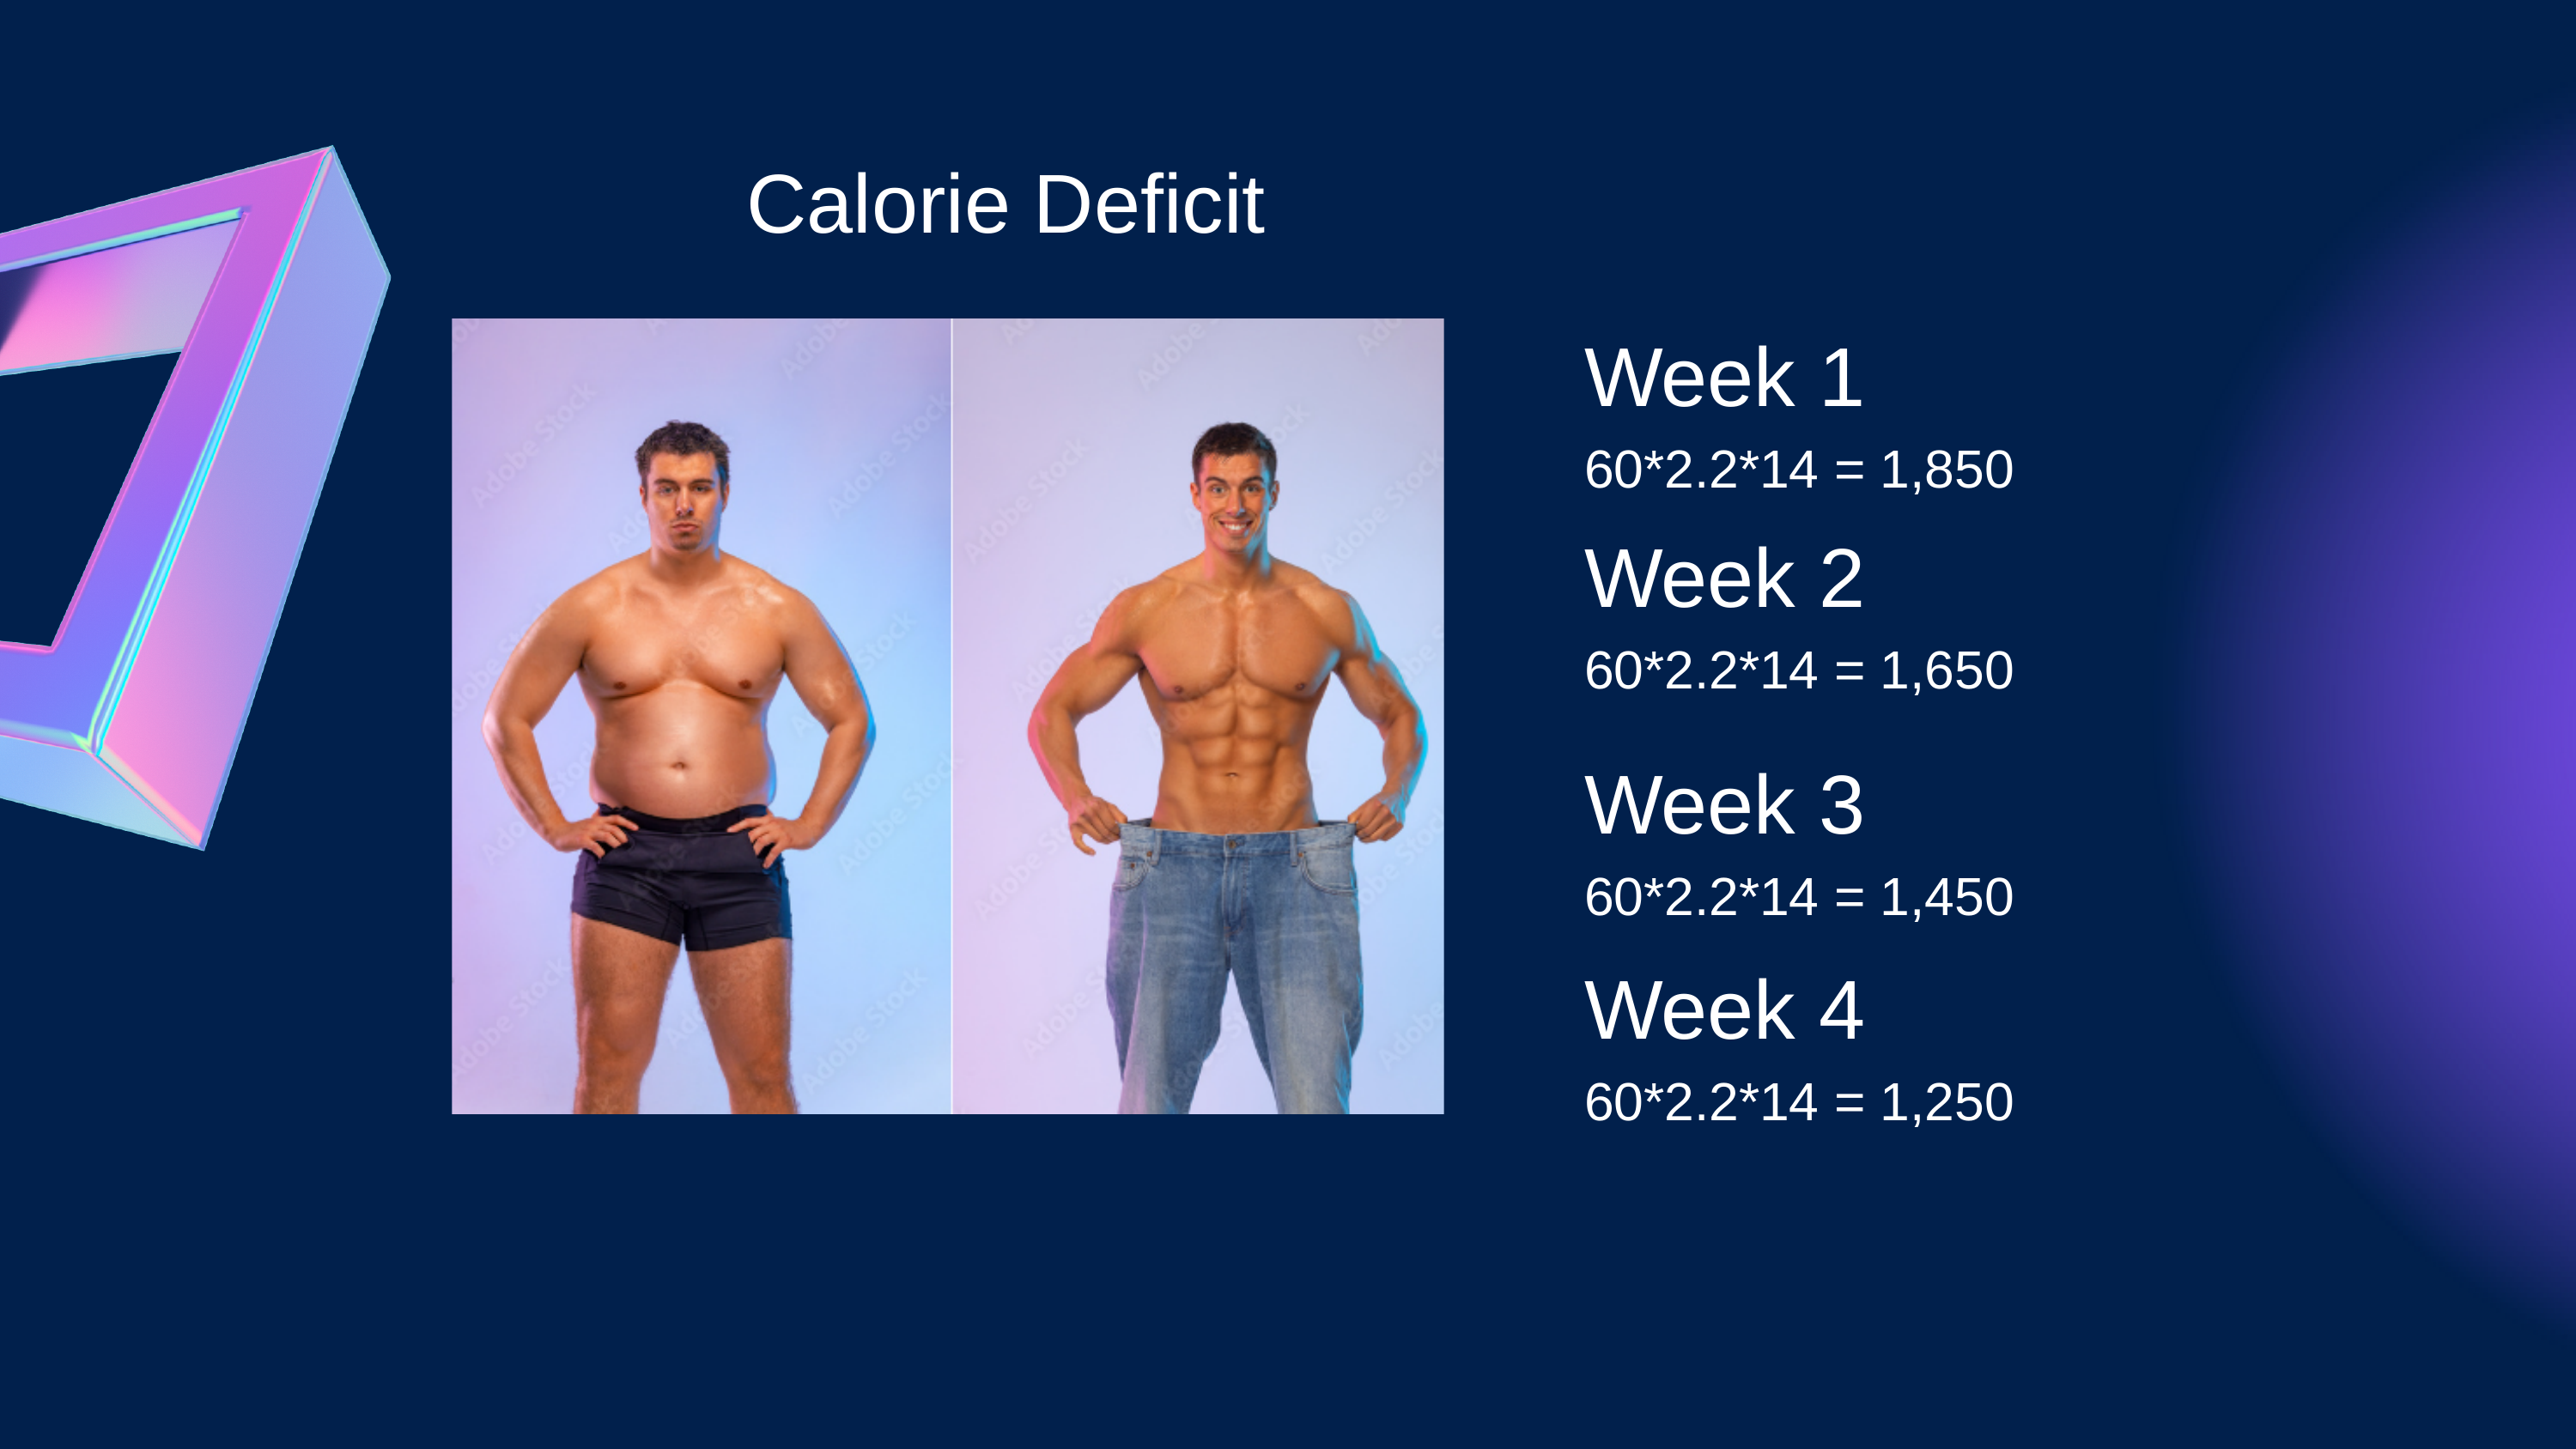

Calorie Deficit

Week 1
60*2.2*14 = 1,850

Week 2
60*2.2*14 = 1,650
Week 3
60*2.2*14 = 1,450
Week 4
60*2.2*14 = 1,250